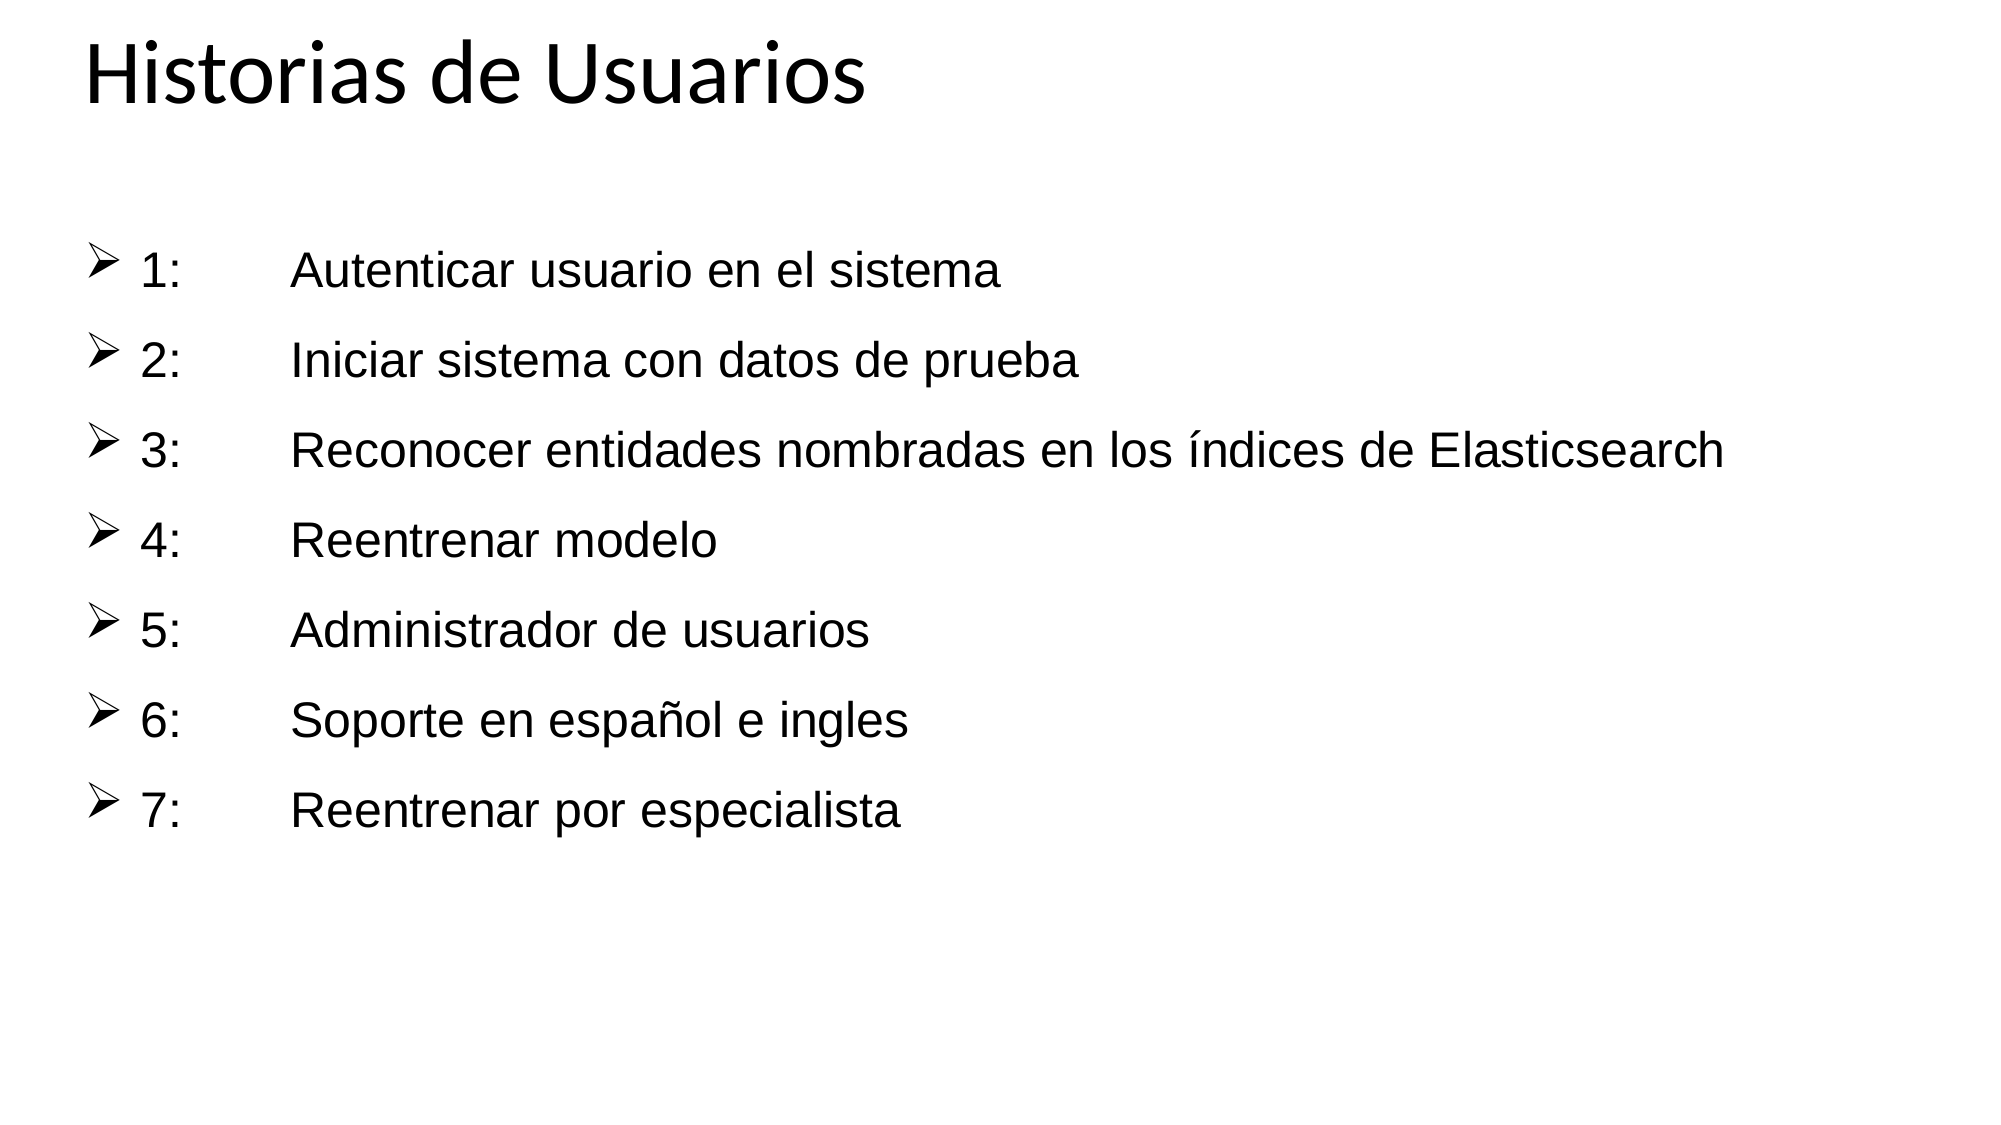

Historias de Usuarios
1:  	Autenticar usuario en el sistema
2:  	Iniciar sistema con datos de prueba
3:  	Reconocer entidades nombradas en los índices de Elasticsearch
4:  	Reentrenar modelo
5:  	Administrador de usuarios
6:  	Soporte en español e ingles
7:  	Reentrenar por especialista